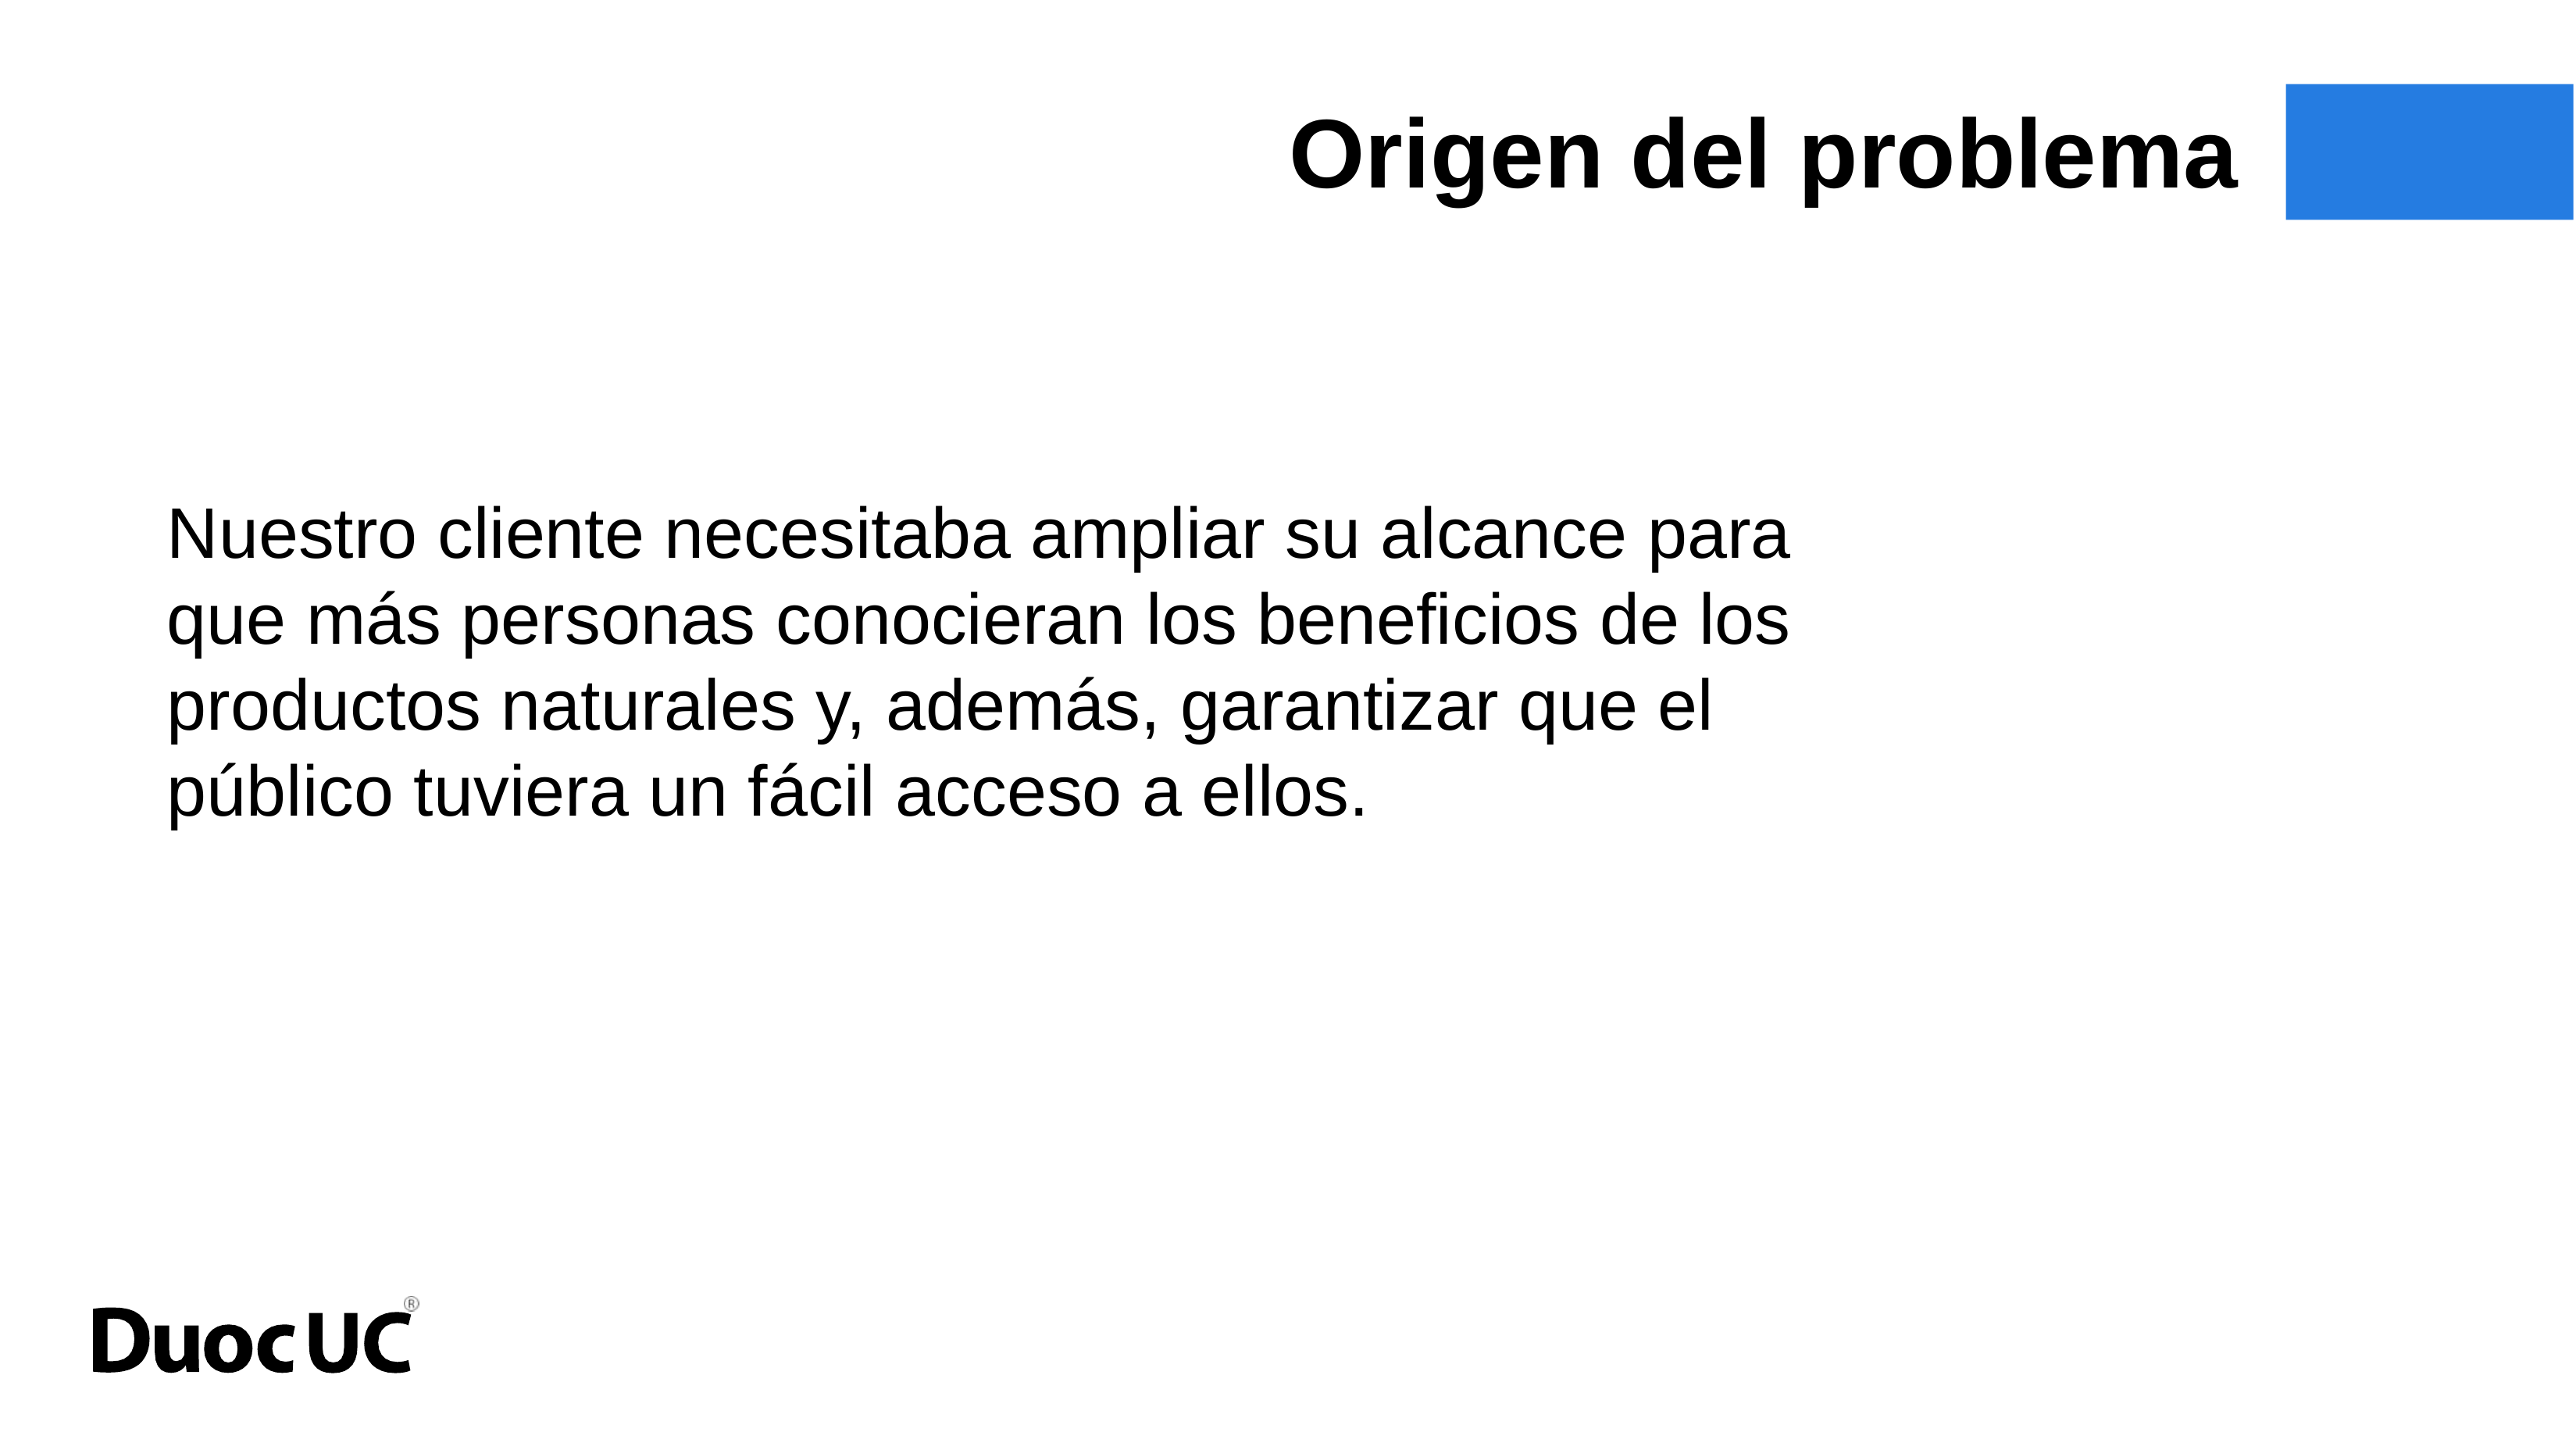

Origen del problema
Nuestro cliente necesitaba ampliar su alcance para que más personas conocieran los beneficios de los productos naturales y, además, garantizar que el público tuviera un fácil acceso a ellos.